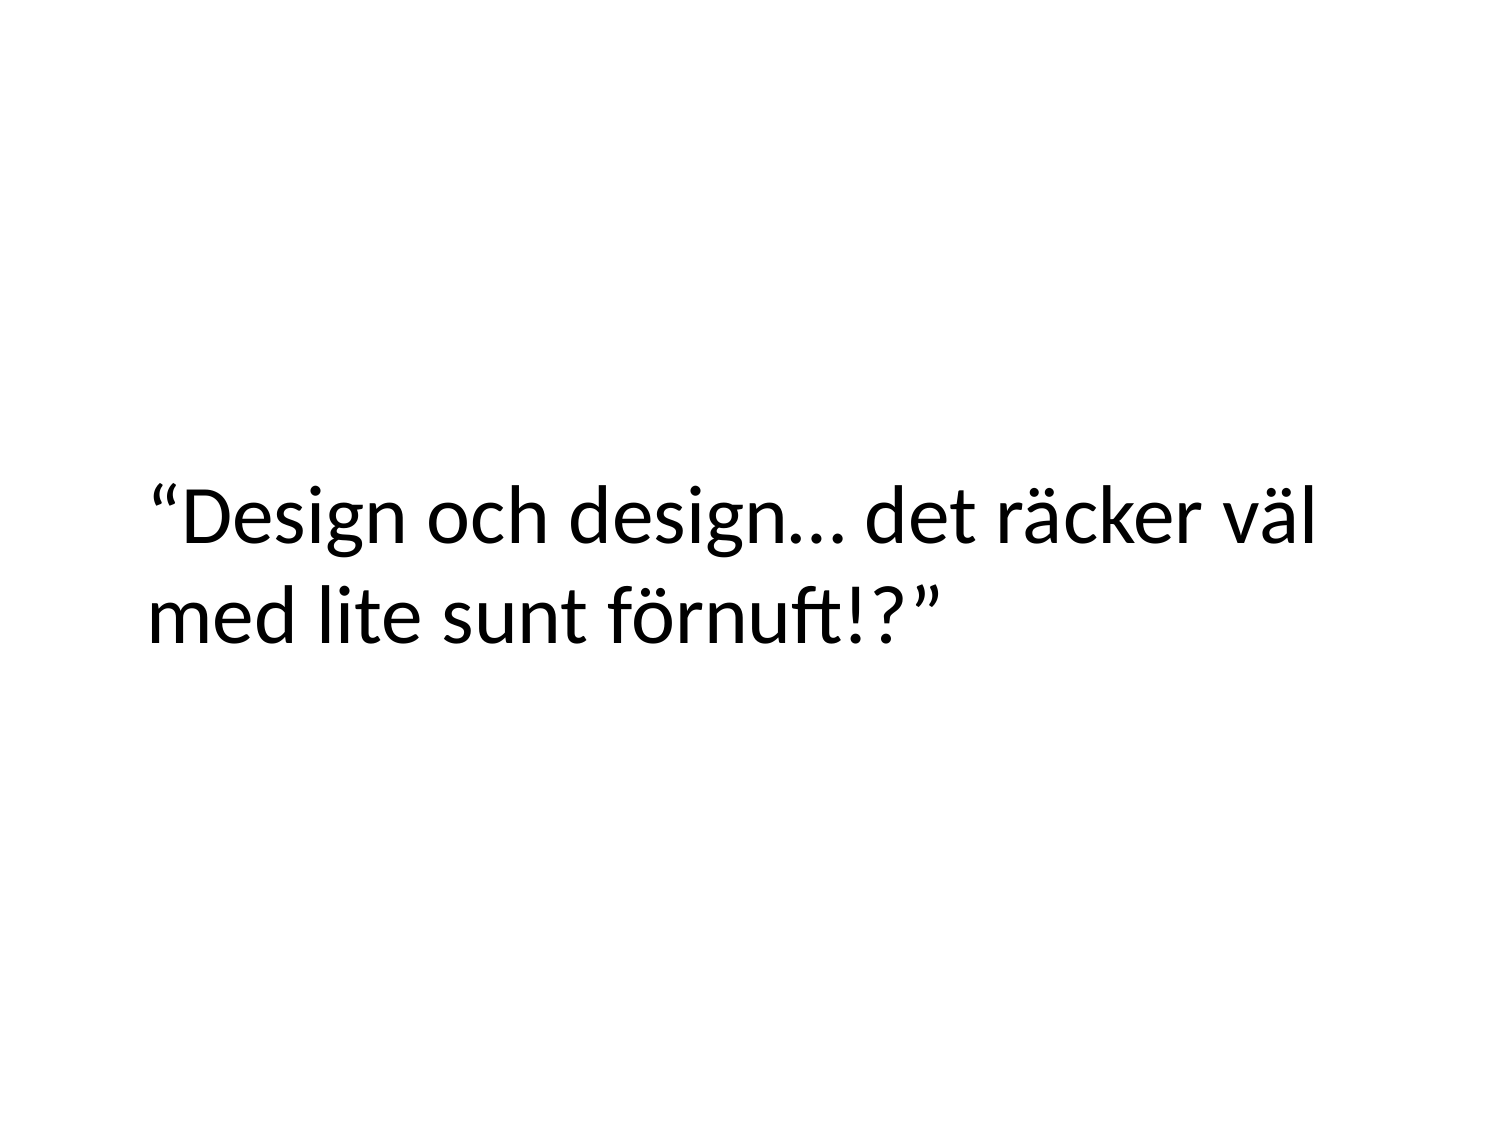

“Design och design… det räcker väl med lite sunt förnuft!?”